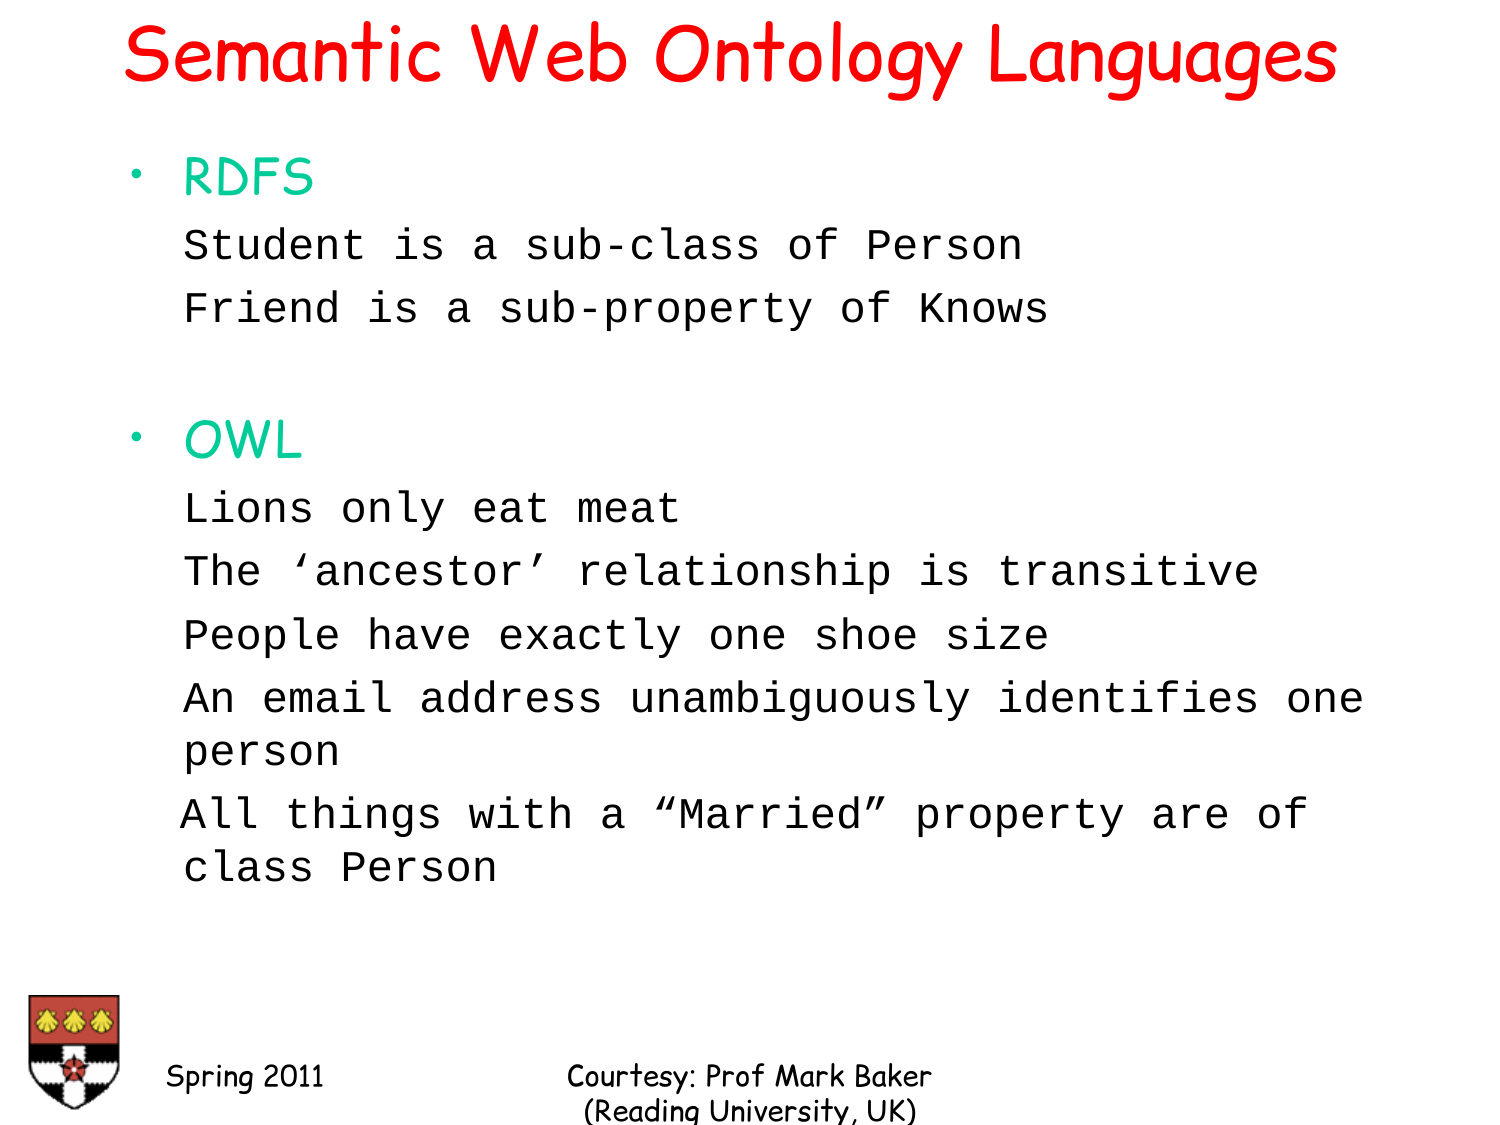

Semantic Web Ontology Languages
RDFS
	Student is a sub-class of Person
	Friend is a sub-property of Knows

OWL
	Lions only eat meat
	The ‘ancestor’ relationship is transitive
	People have exactly one shoe size
	An email address unambiguously identifies one person
  All things with a “Married” property are of class Person

Spring 2011
Courtesy: Prof Mark Baker (Reading University, UK)